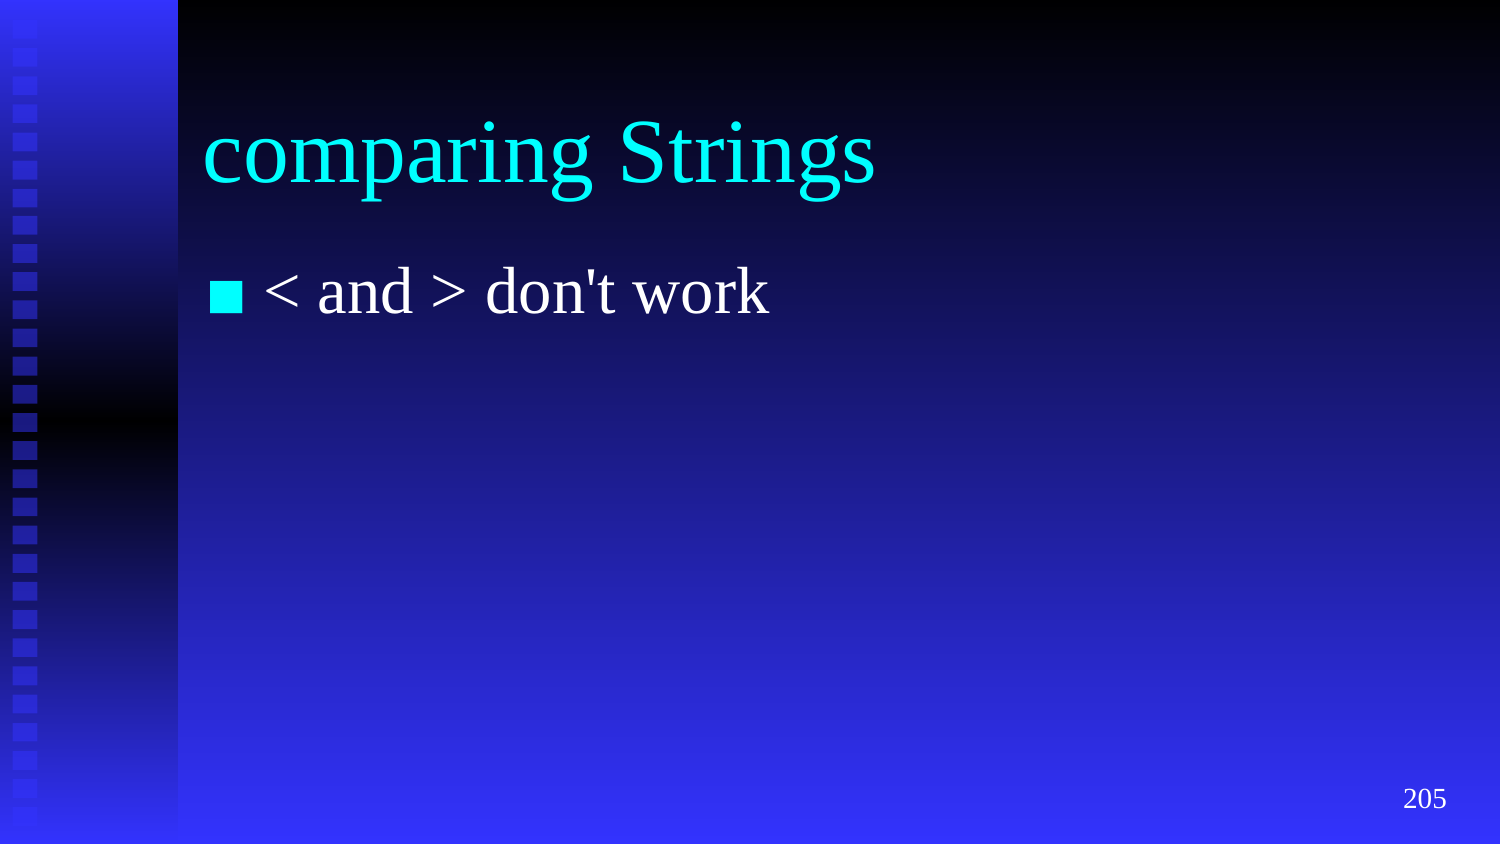

# comparing Strings
< and > don't work
205